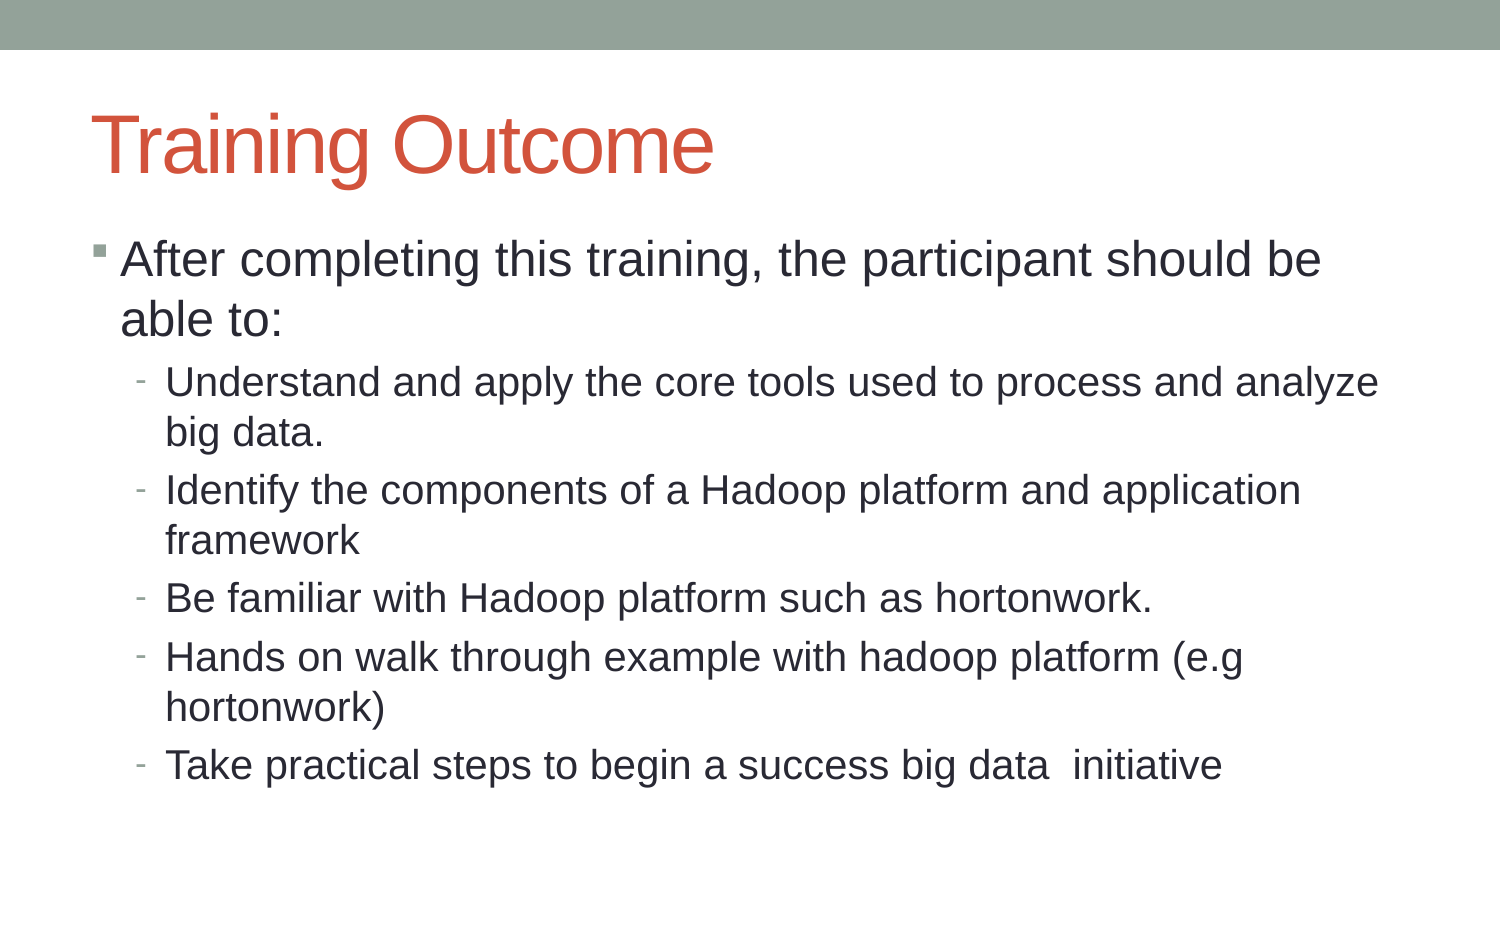

# Training Outcome
After completing this training, the participant should be able to:
Understand and apply the core tools used to process and analyze big data.
Identify the components of a Hadoop platform and application framework
Be familiar with Hadoop platform such as hortonwork.
Hands on walk through example with hadoop platform (e.g hortonwork)
Take practical steps to begin a success big data  initiative